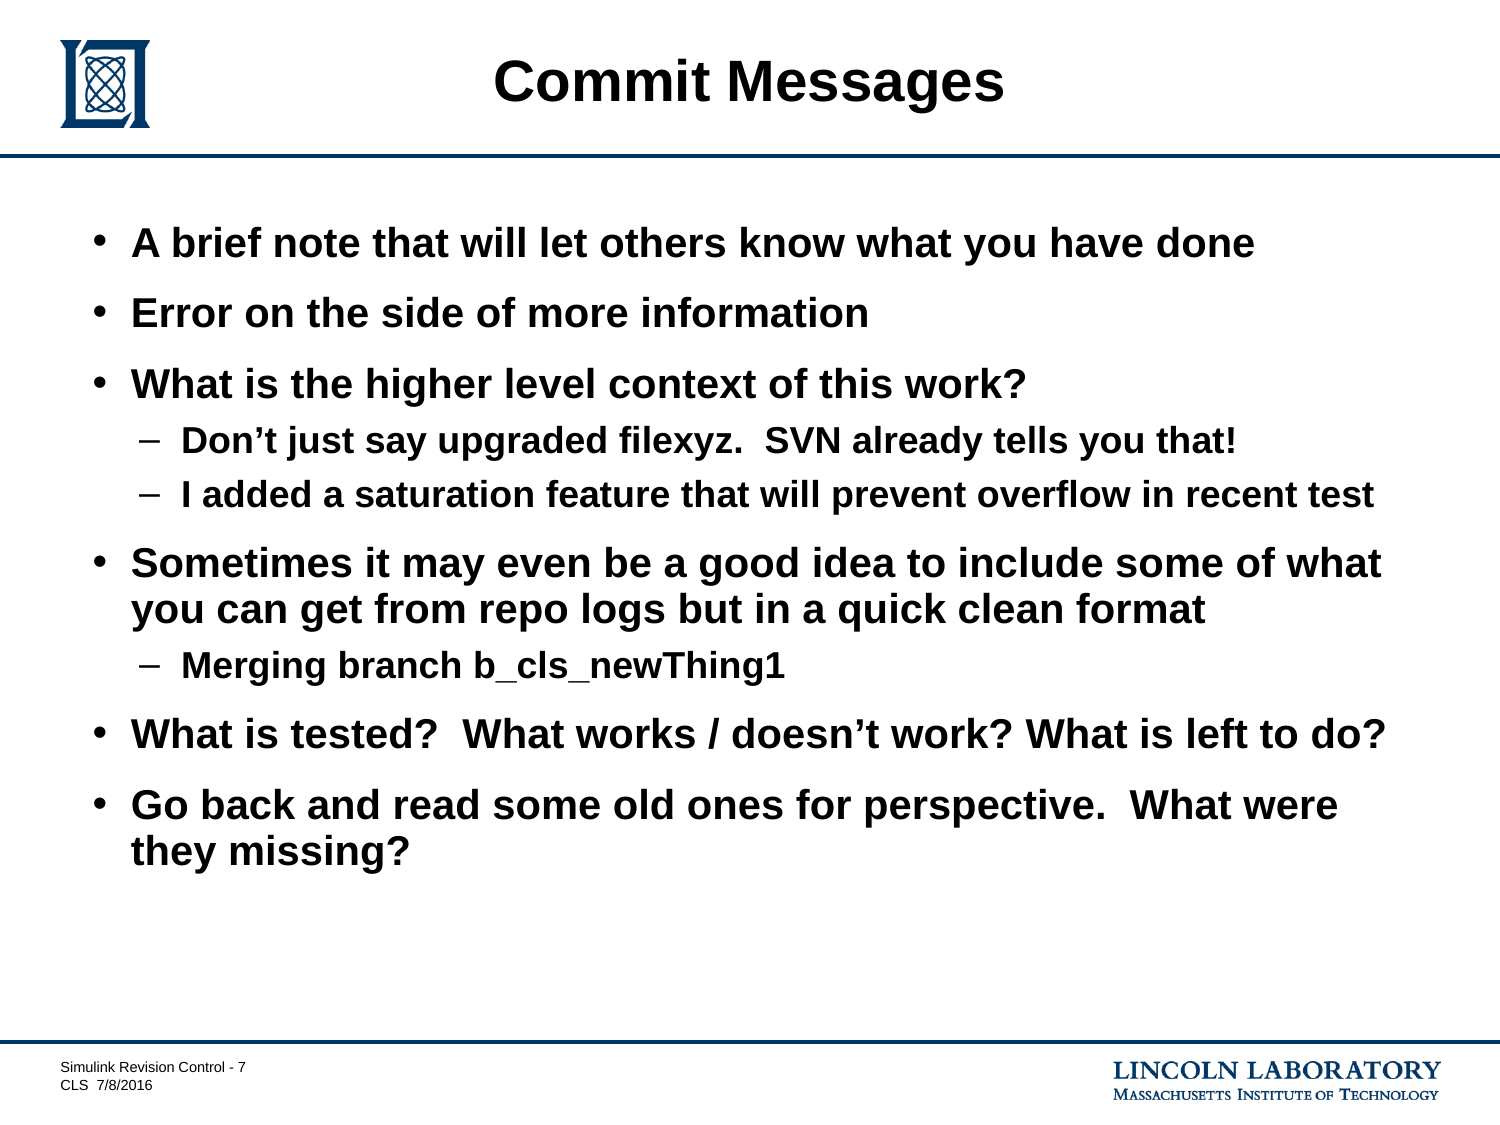

# Commit Messages
A brief note that will let others know what you have done
Error on the side of more information
What is the higher level context of this work?
Don’t just say upgraded filexyz.  SVN already tells you that!
I added a saturation feature that will prevent overflow in recent test
Sometimes it may even be a good idea to include some of what you can get from repo logs but in a quick clean format
Merging branch b_cls_newThing1
What is tested?  What works / doesn’t work? What is left to do?
Go back and read some old ones for perspective.  What were they missing?